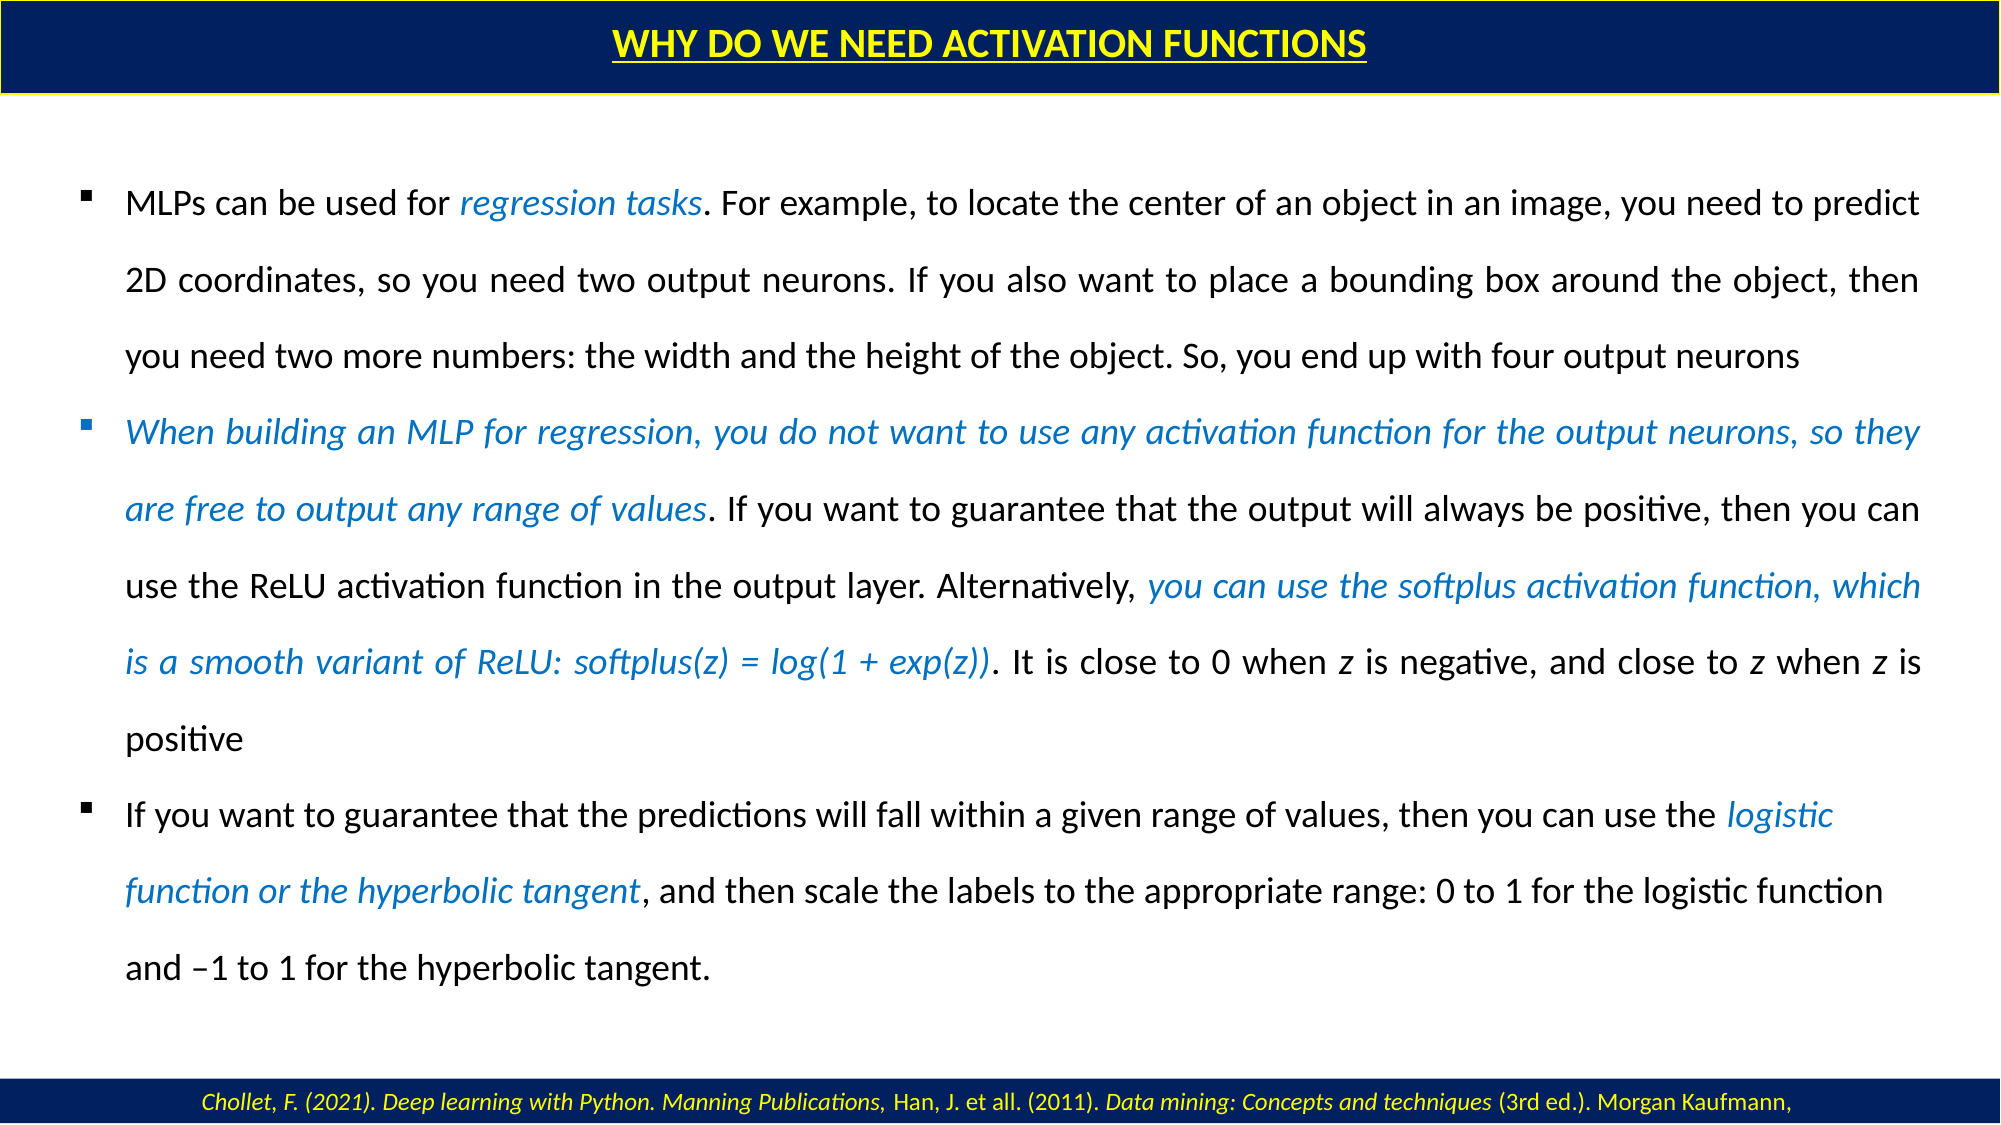

WHY DO WE NEED ACTIVATION FUNCTIONS
MLPs can be used for regression tasks. For example, to locate the center of an object in an image, you need to predict 2D coordinates, so you need two output neurons. If you also want to place a bounding box around the object, then you need two more numbers: the width and the height of the object. So, you end up with four output neurons
When building an MLP for regression, you do not want to use any activation function for the output neurons, so they are free to output any range of values. If you want to guarantee that the output will always be positive, then you can use the ReLU activation function in the output layer. Alternatively, you can use the softplus activation function, which is a smooth variant of ReLU: softplus(z) = log(1 + exp(z)). It is close to 0 when z is negative, and close to z when z is positive
If you want to guarantee that the predictions will fall within a given range of values, then you can use the logistic function or the hyperbolic tangent, and then scale the labels to the appropriate range: 0 to 1 for the logistic function and –1 to 1 for the hyperbolic tangent.